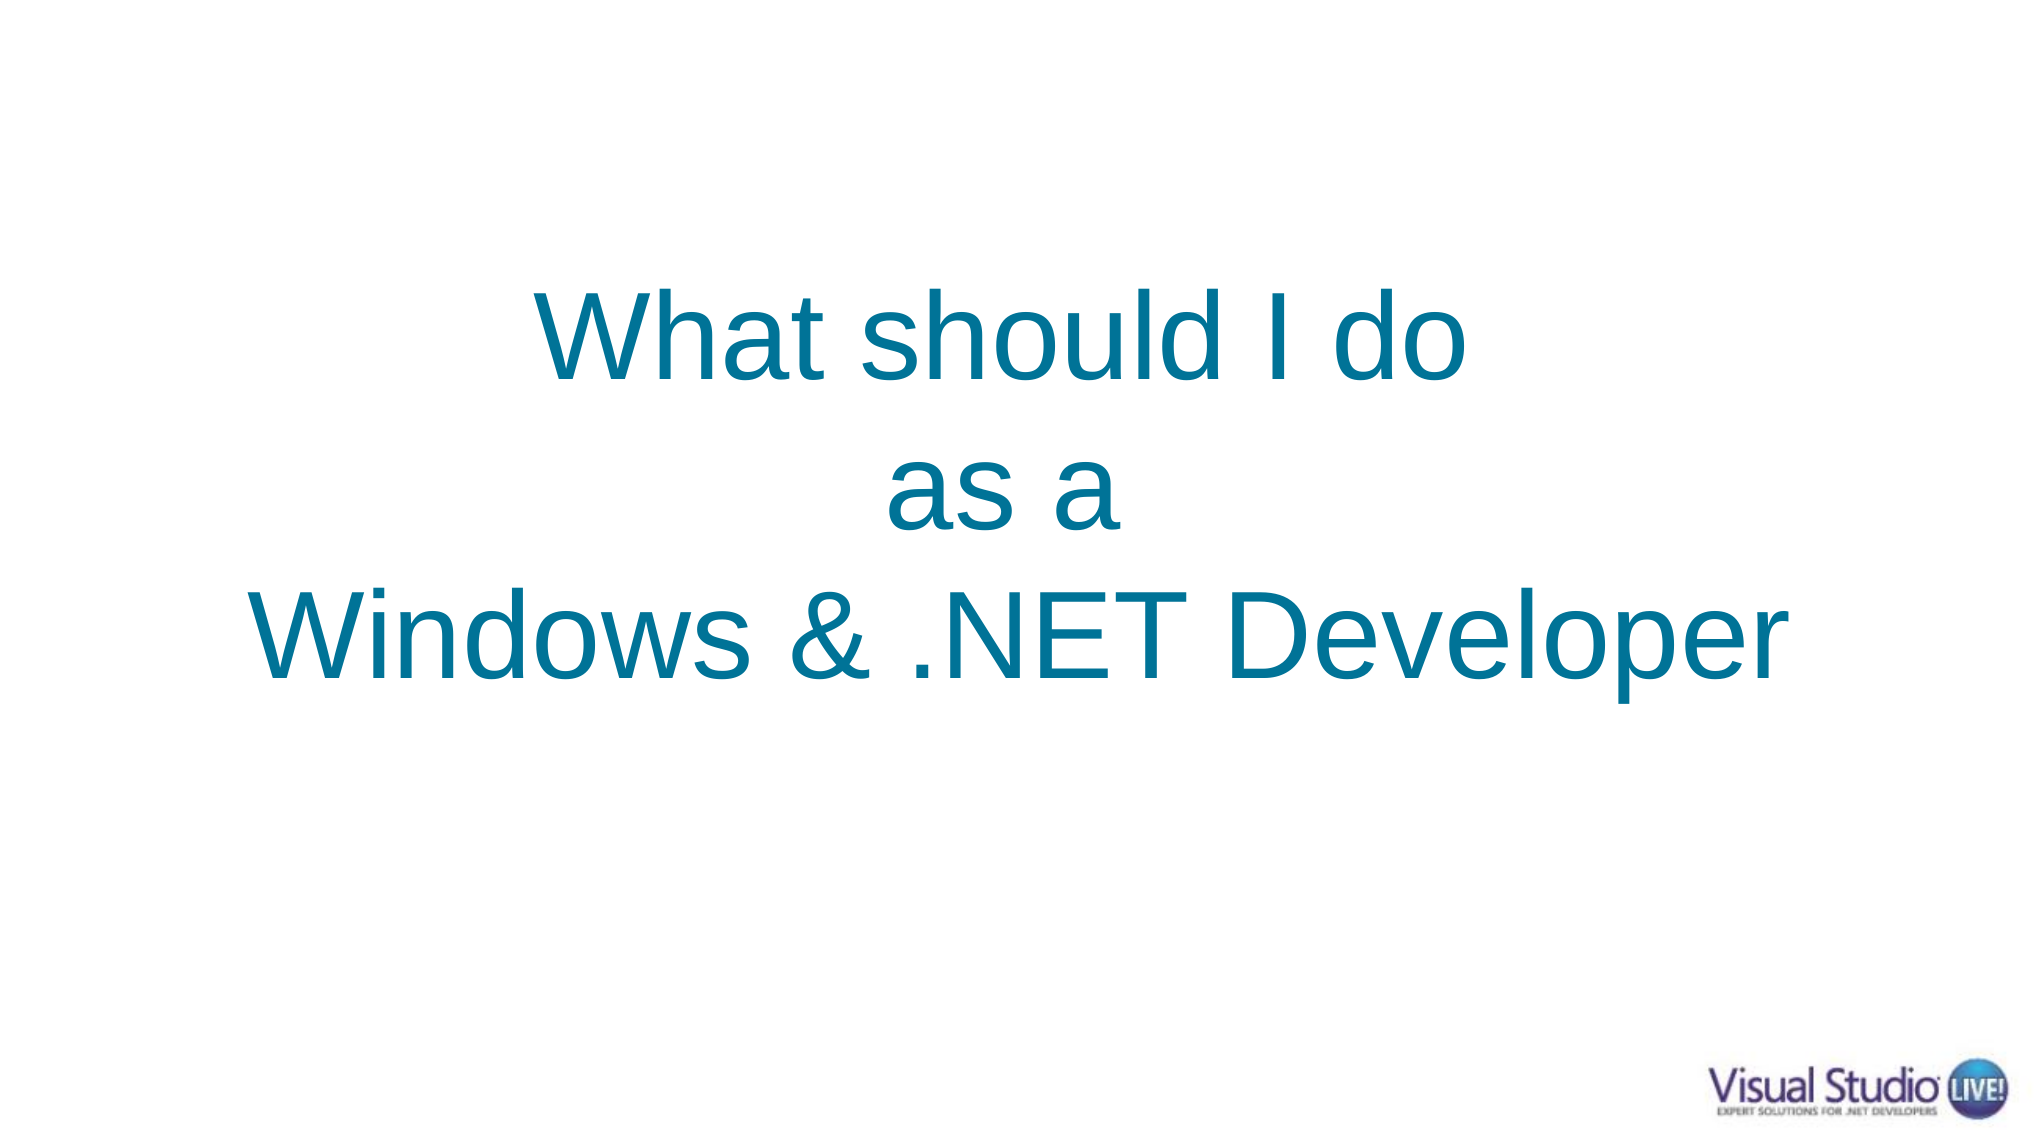

# What should I do as a Windows & .NET Developer